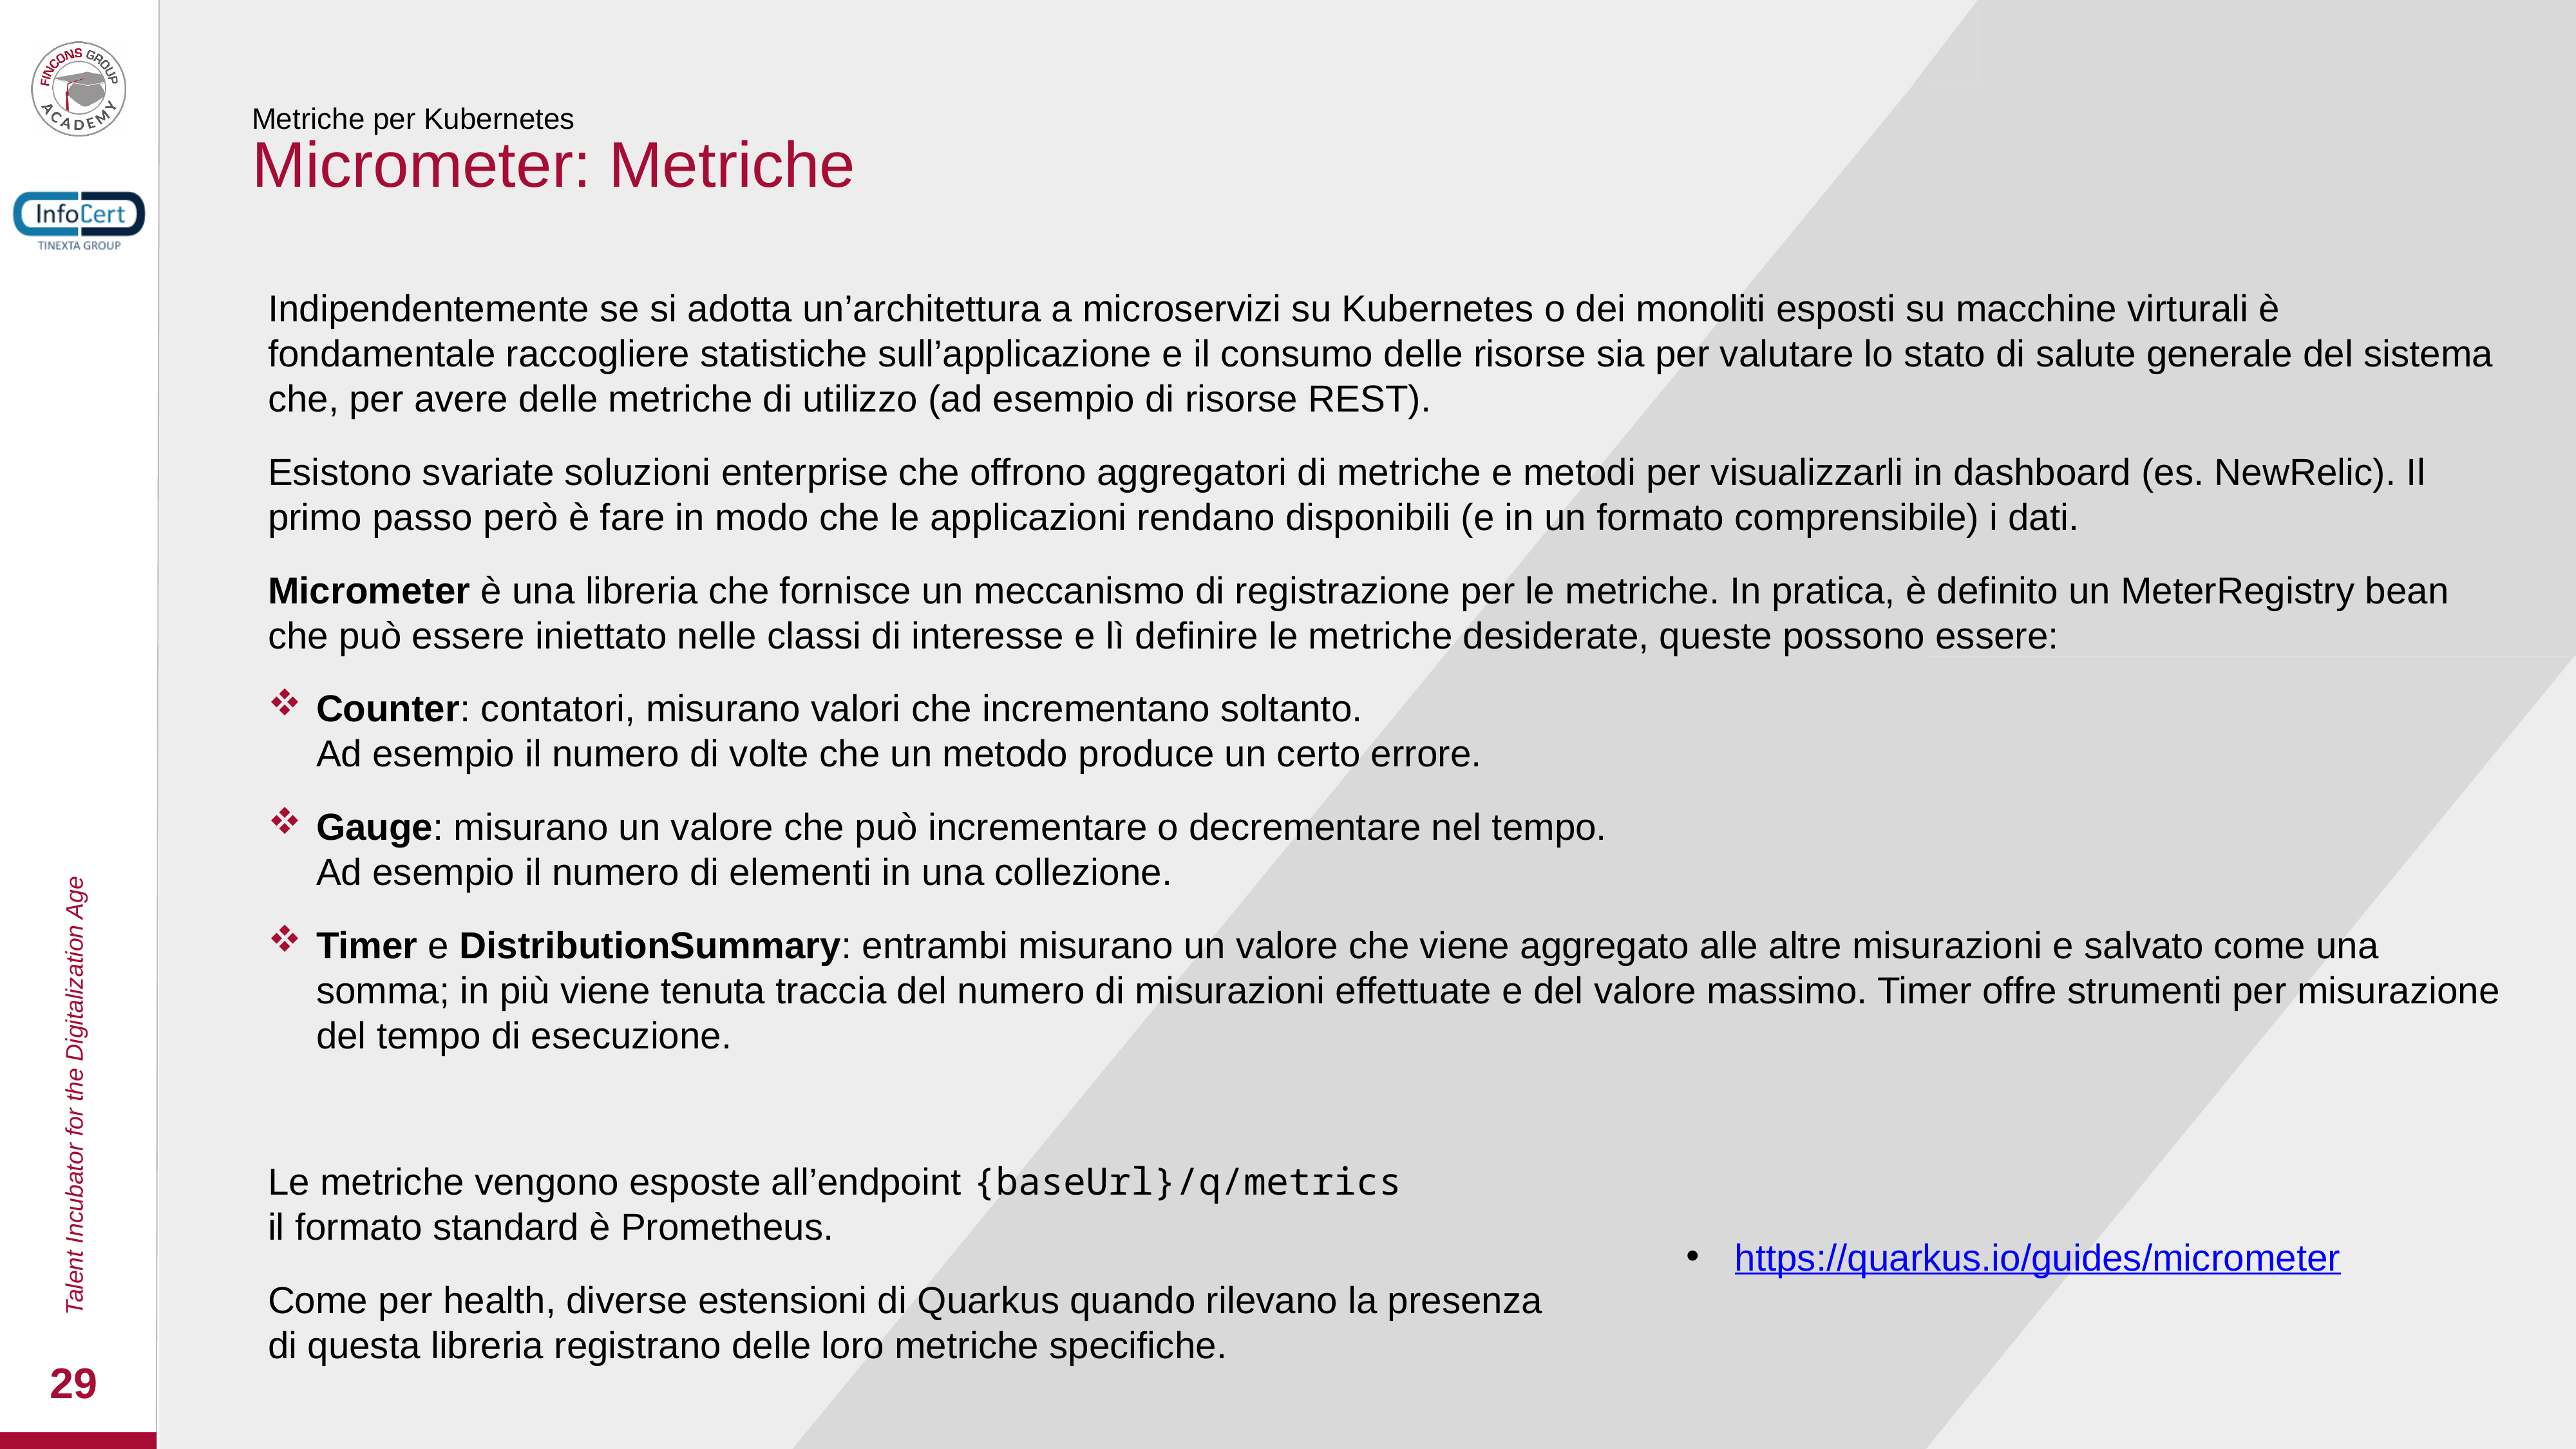

Metriche per Kubernetes
Micrometer: Metriche

Indipendentemente se si adotta un’architettura a microservizi su Kubernetes o dei monoliti esposti su macchine virturali è fondamentale raccogliere statistiche sull’applicazione e il consumo delle risorse sia per valutare lo stato di salute generale del sistema che, per avere delle metriche di utilizzo (ad esempio di risorse REST).
Esistono svariate soluzioni enterprise che offrono aggregatori di metriche e metodi per visualizzarli in dashboard (es. NewRelic). Il primo passo però è fare in modo che le applicazioni rendano disponibili (e in un formato comprensibile) i dati.
Micrometer è una libreria che fornisce un meccanismo di registrazione per le metriche. In pratica, è definito un MeterRegistry bean che può essere iniettato nelle classi di interesse e lì definire le metriche desiderate, queste possono essere:
Counter: contatori, misurano valori che incrementano soltanto.
Ad esempio il numero di volte che un metodo produce un certo errore.
Gauge: misurano un valore che può incrementare o decrementare nel tempo.
Ad esempio il numero di elementi in una collezione.
Timer e DistributionSummary: entrambi misurano un valore che viene aggregato alle altre misurazioni e salvato come una somma; in più viene tenuta traccia del numero di misurazioni effettuate e del valore massimo. Timer offre strumenti per misurazione del tempo di esecuzione.

Le metriche vengono esposte all’endpoint {baseUrl}/q/metrics
il formato standard è Prometheus.
Come per health, diverse estensioni di Quarkus quando rilevano la presenza
di questa libreria registrano delle loro metriche specifiche.
https://quarkus.io/guides/micrometer